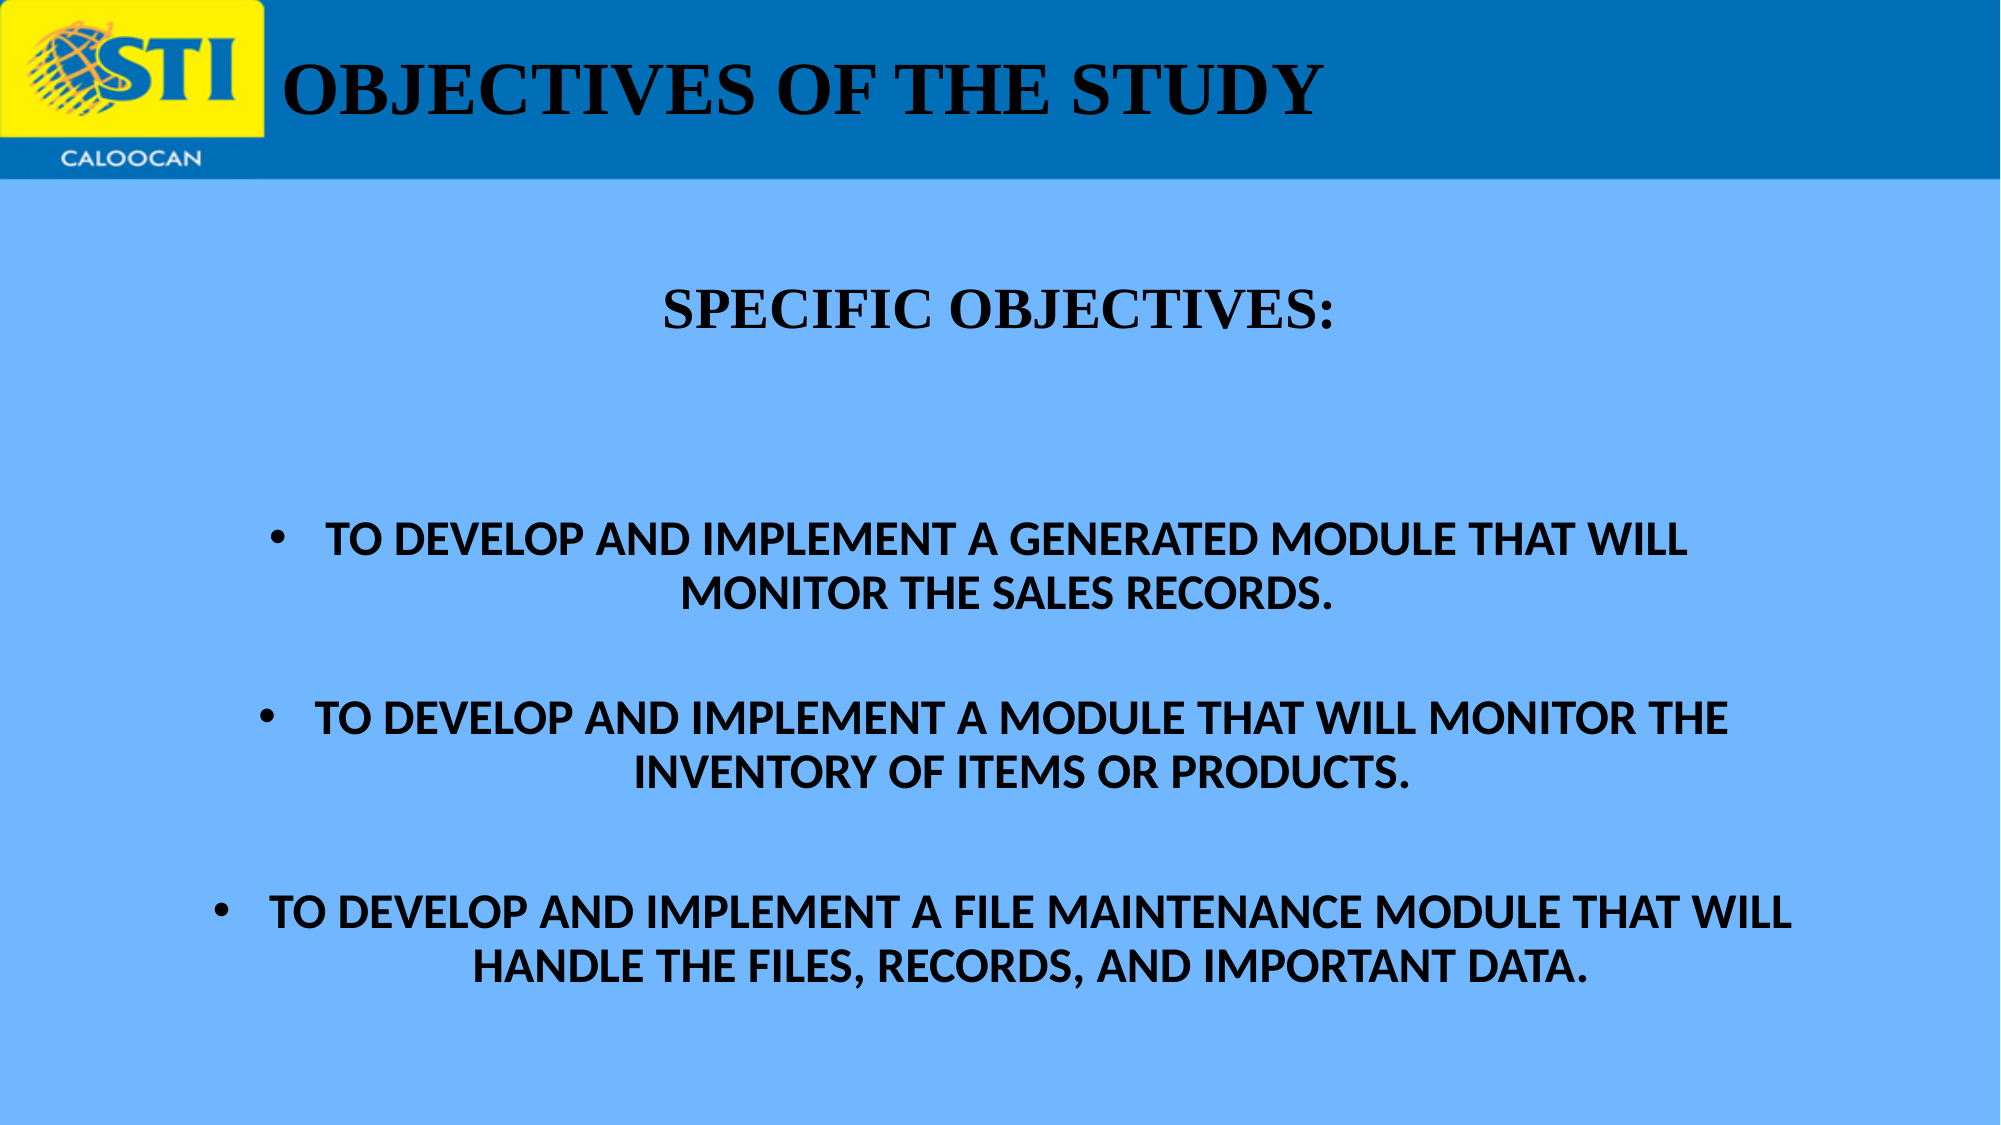

OBJECTIVES OF THE STUDY
SPECIFIC OBJECTIVES:
TO DEVELOP AND IMPLEMENT A GENERATED MODULE THAT WILL MONITOR THE SALES RECORDS.

TO DEVELOP AND IMPLEMENT A MODULE THAT WILL MONITOR THE INVENTORY OF ITEMS OR PRODUCTS.

TO DEVELOP AND IMPLEMENT A FILE MAINTENANCE MODULE THAT WILL HANDLE THE FILES, RECORDS, AND IMPORTANT DATA.